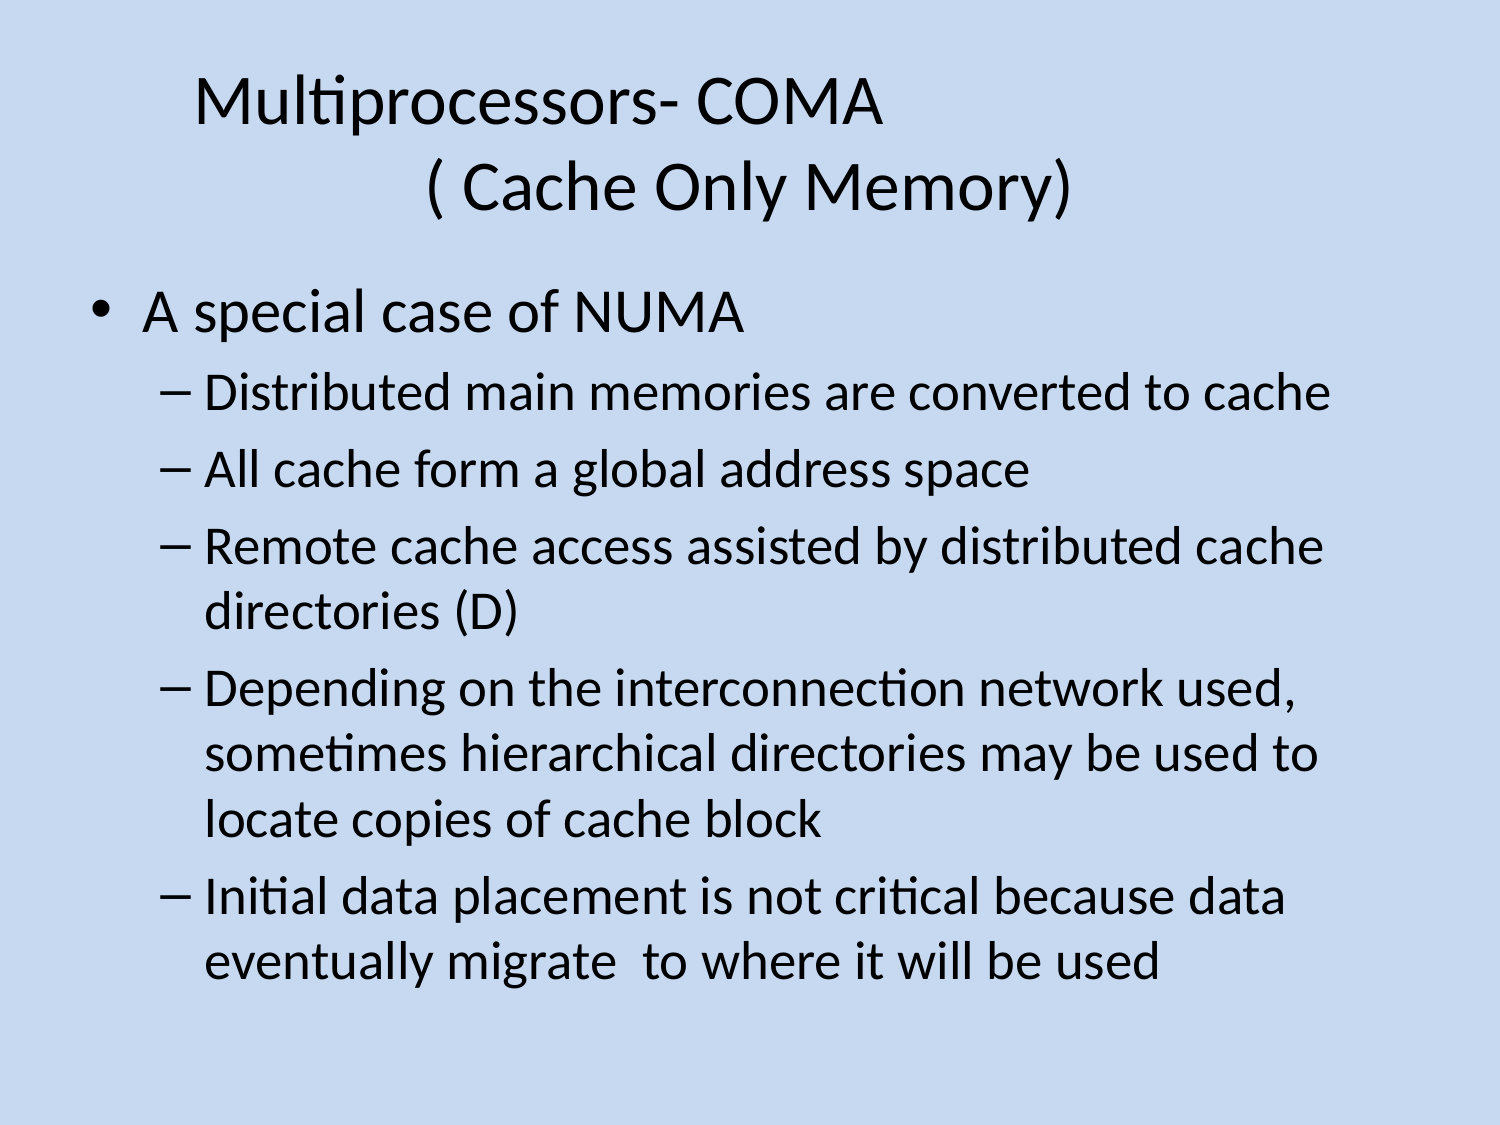

# Multiprocessors- COMA                           ( Cache Only Memory)
A special case of NUMA
Distributed main memories are converted to cache
All cache form a global address space
Remote cache access assisted by distributed cache directories (D)
Depending on the interconnection network used, sometimes hierarchical directories may be used to locate copies of cache block
Initial data placement is not critical because data eventually migrate  to where it will be used